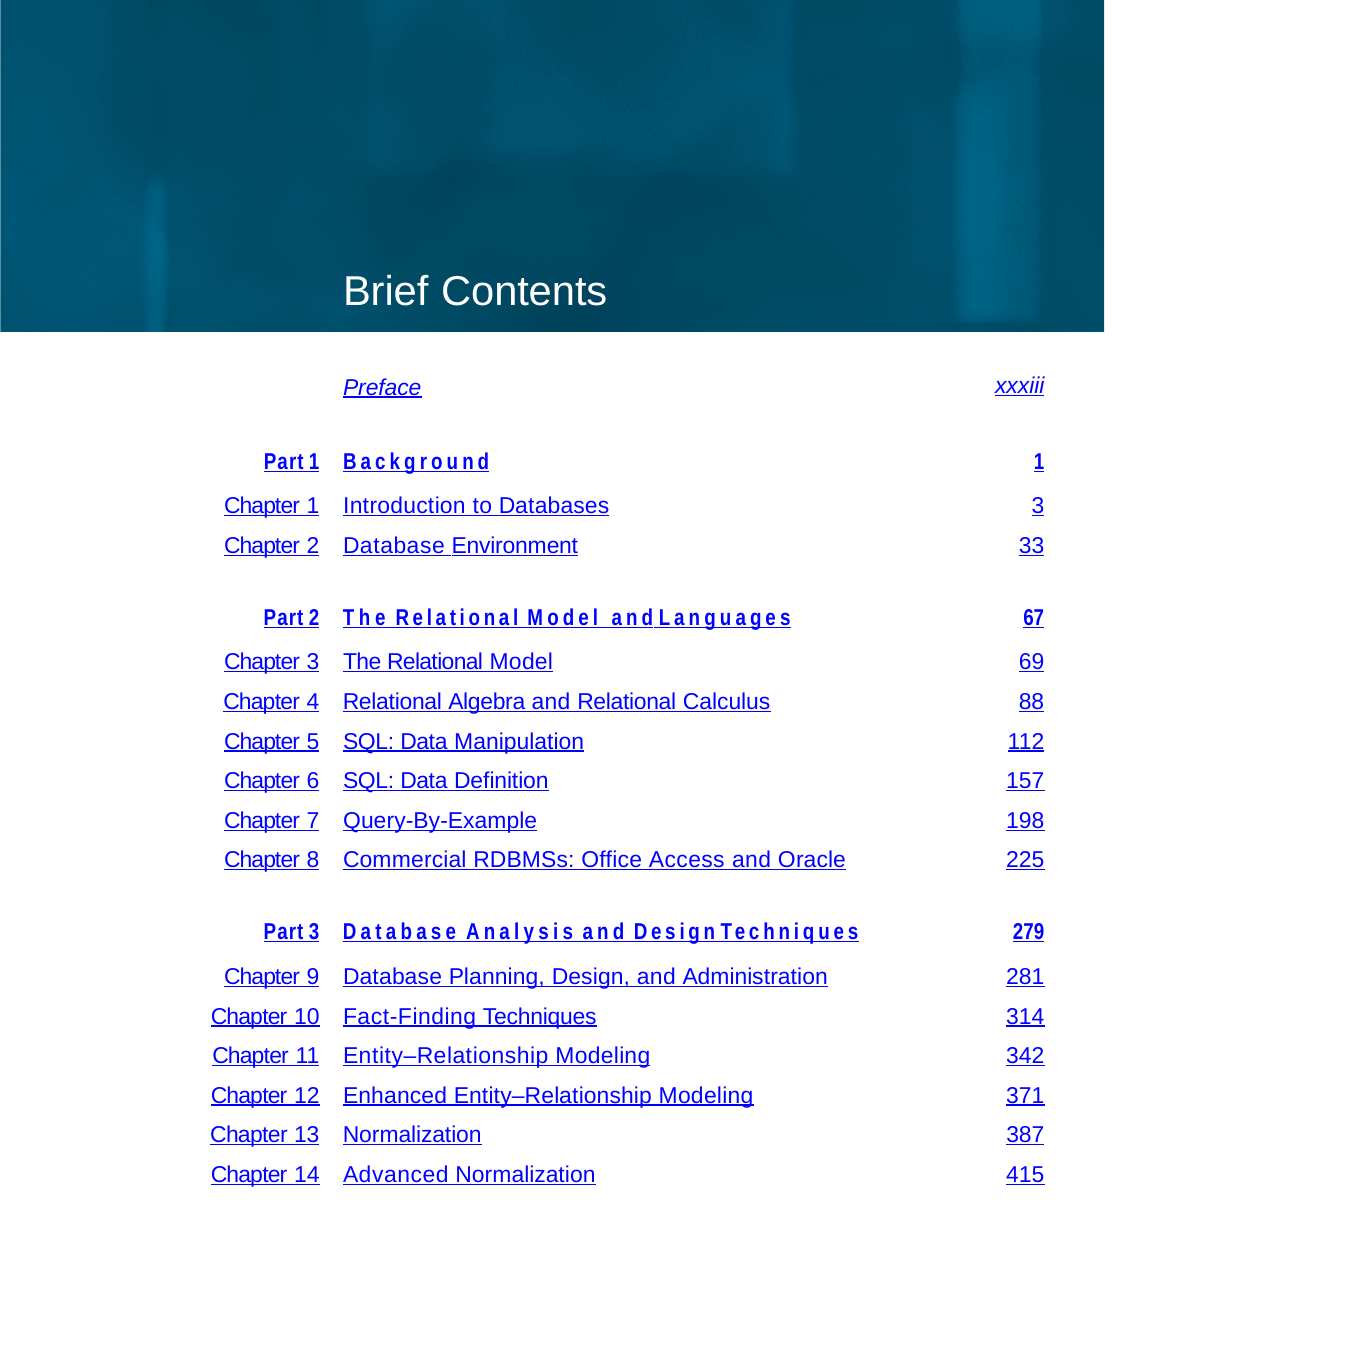

|  | Brief Contents Preface | xxxiii |
| --- | --- | --- |
| Part 1 | Background | 1 |
| Chapter 1 | Introduction to Databases | 3 |
| Chapter 2 | Database Environment | 33 |
| Part 2 | The Relational Model and Languages | 67 |
| Chapter 3 | The Relational Model | 69 |
| Chapter 4 | Relational Algebra and Relational Calculus | 88 |
| Chapter 5 | SQL: Data Manipulation | 112 |
| Chapter 6 | SQL: Data Definition | 157 |
| Chapter 7 | Query-By-Example | 198 |
| Chapter 8 | Commercial RDBMSs: Office Access and Oracle | 225 |
| Part 3 | Database Analysis and Design Techniques | 279 |
| Chapter 9 | Database Planning, Design, and Administration | 281 |
| Chapter 10 | Fact-Finding Techniques | 314 |
| Chapter 11 | Entity–Relationship Modeling | 342 |
| Chapter 12 | Enhanced Entity–Relationship Modeling | 371 |
| Chapter 13 | Normalization | 387 |
| Chapter 14 | Advanced Normalization | 415 |